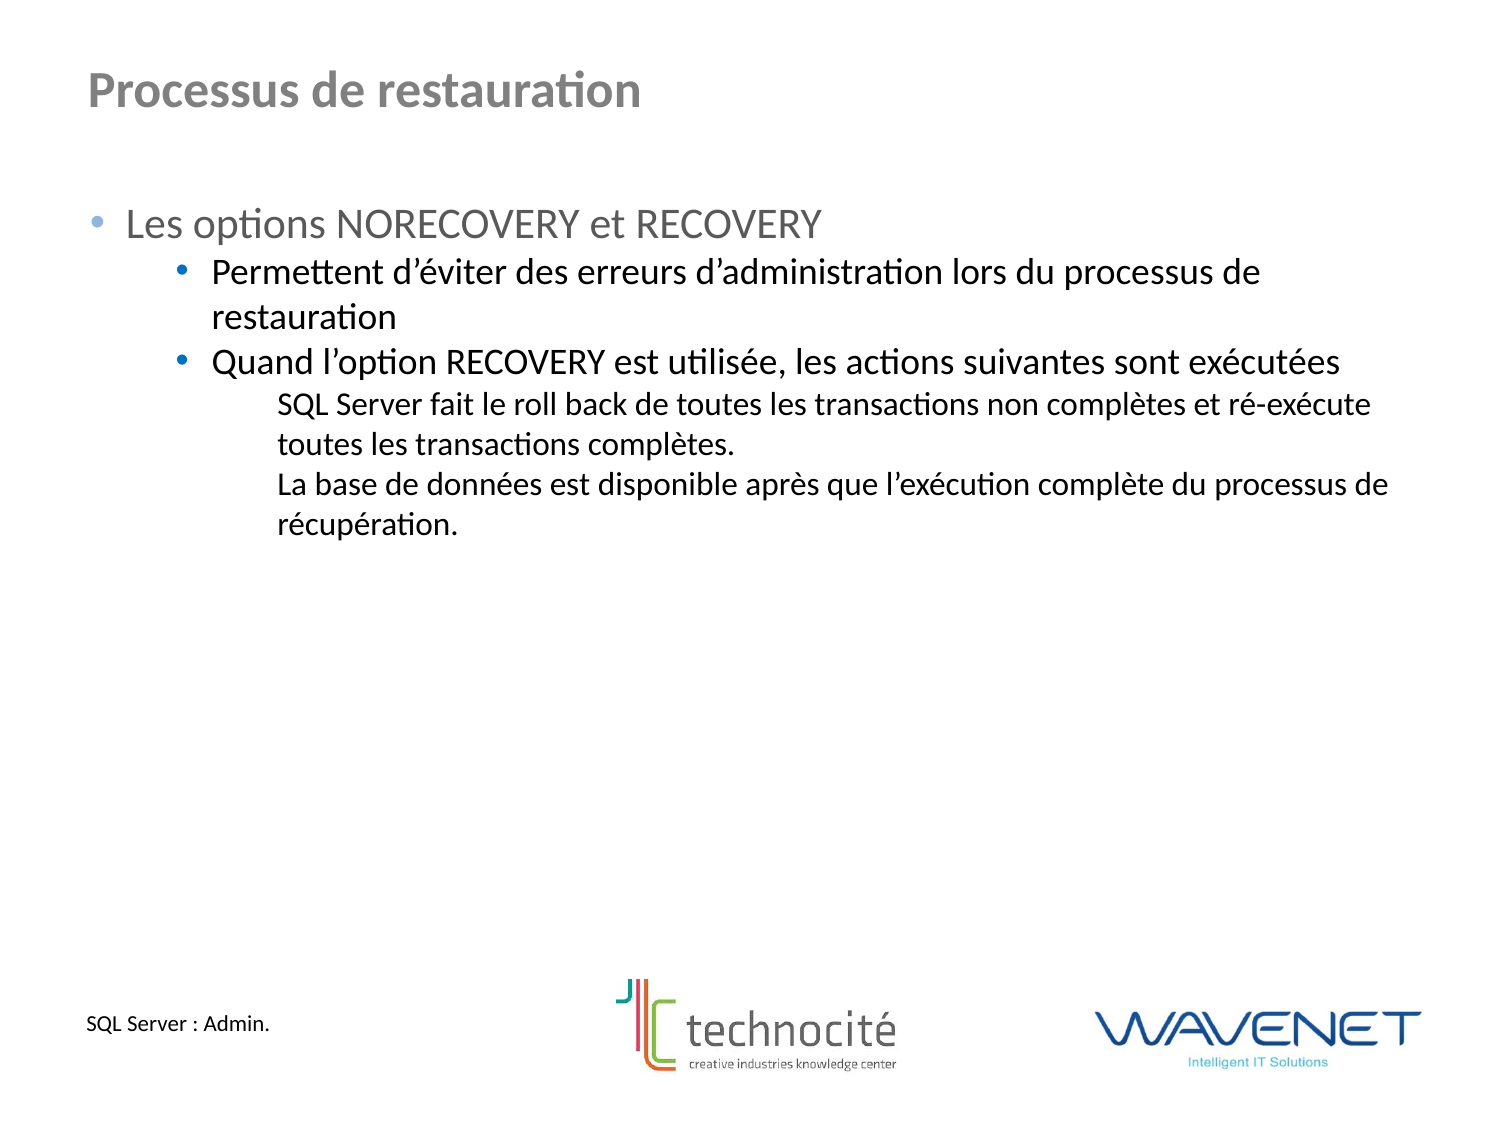

Processus de restauration
Les options NORECOVERY et RECOVERY
Permettent d’éviter des erreurs d’administration lors du processus de restauration
Quand l’option RECOVERY est utilisée, les actions suivantes sont exécutées
SQL Server fait le roll back de toutes les transactions non complètes et ré-exécute toutes les transactions complètes.
La base de données est disponible après que l’exécution complète du processus de récupération.

SQL Server : Admin.